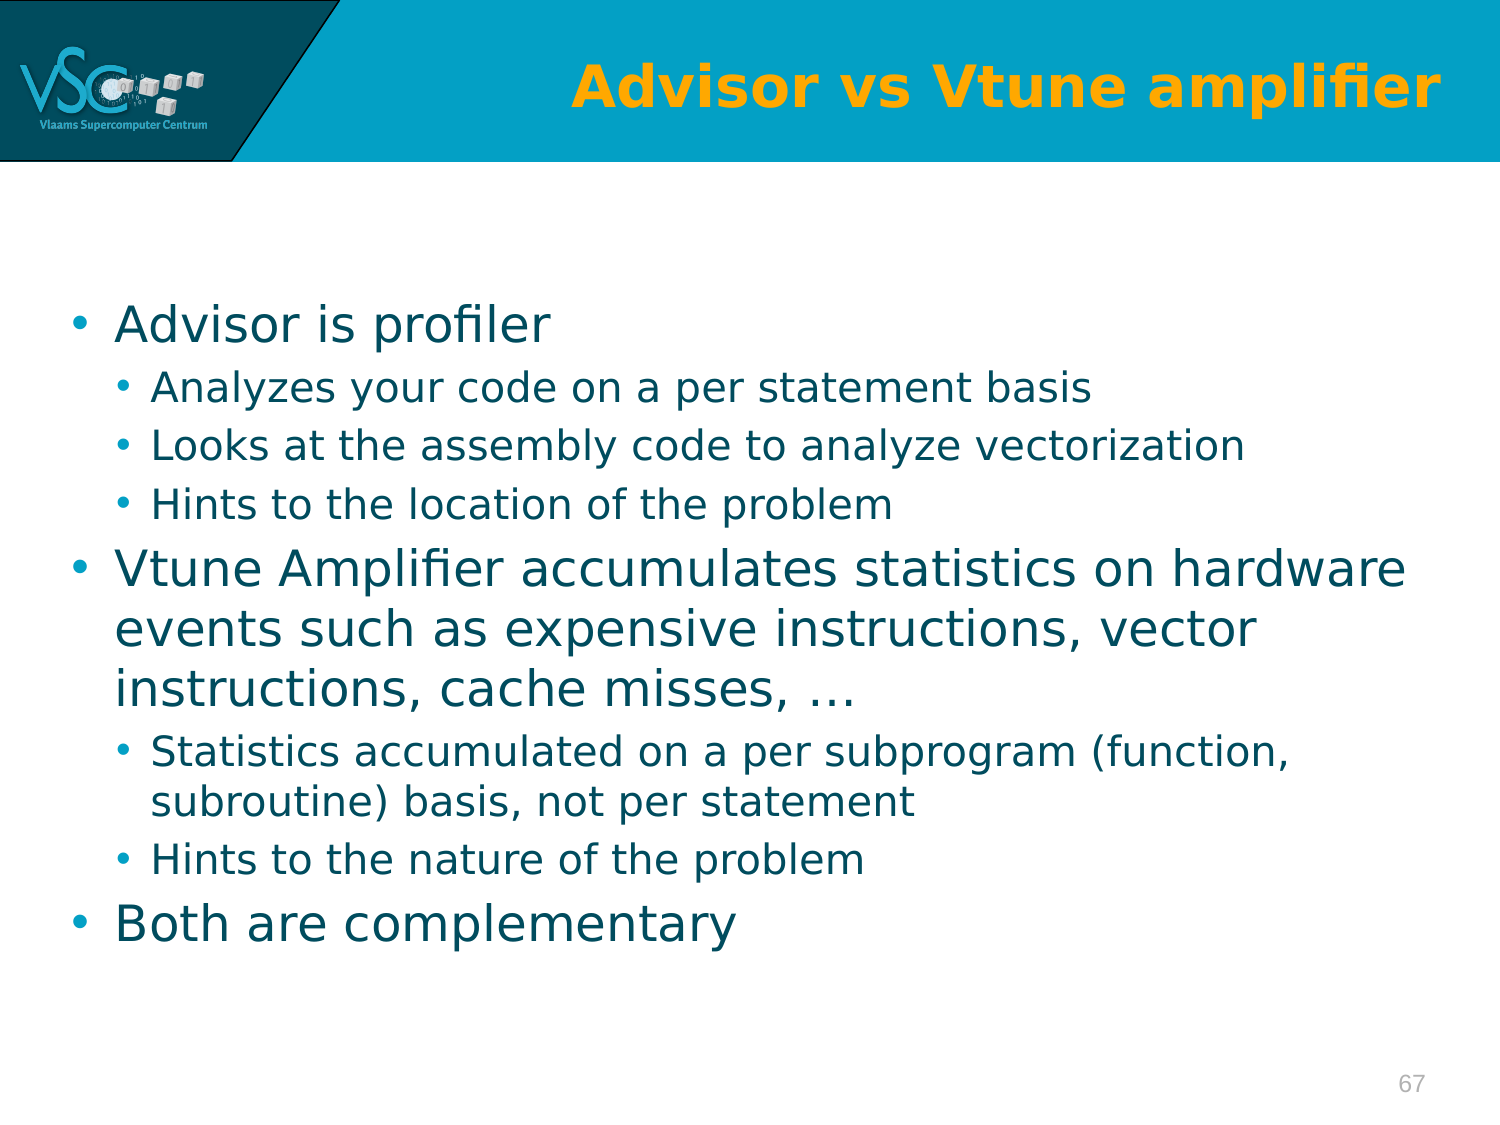

# Advisor vs Vtune amplifier
Advisor is profiler
Analyzes your code on a per statement basis
Looks at the assembly code to analyze vectorization
Hints to the location of the problem
Vtune Amplifier accumulates statistics on hardware events such as expensive instructions, vector instructions, cache misses, …
Statistics accumulated on a per subprogram (function, subroutine) basis, not per statement
Hints to the nature of the problem
Both are complementary
67